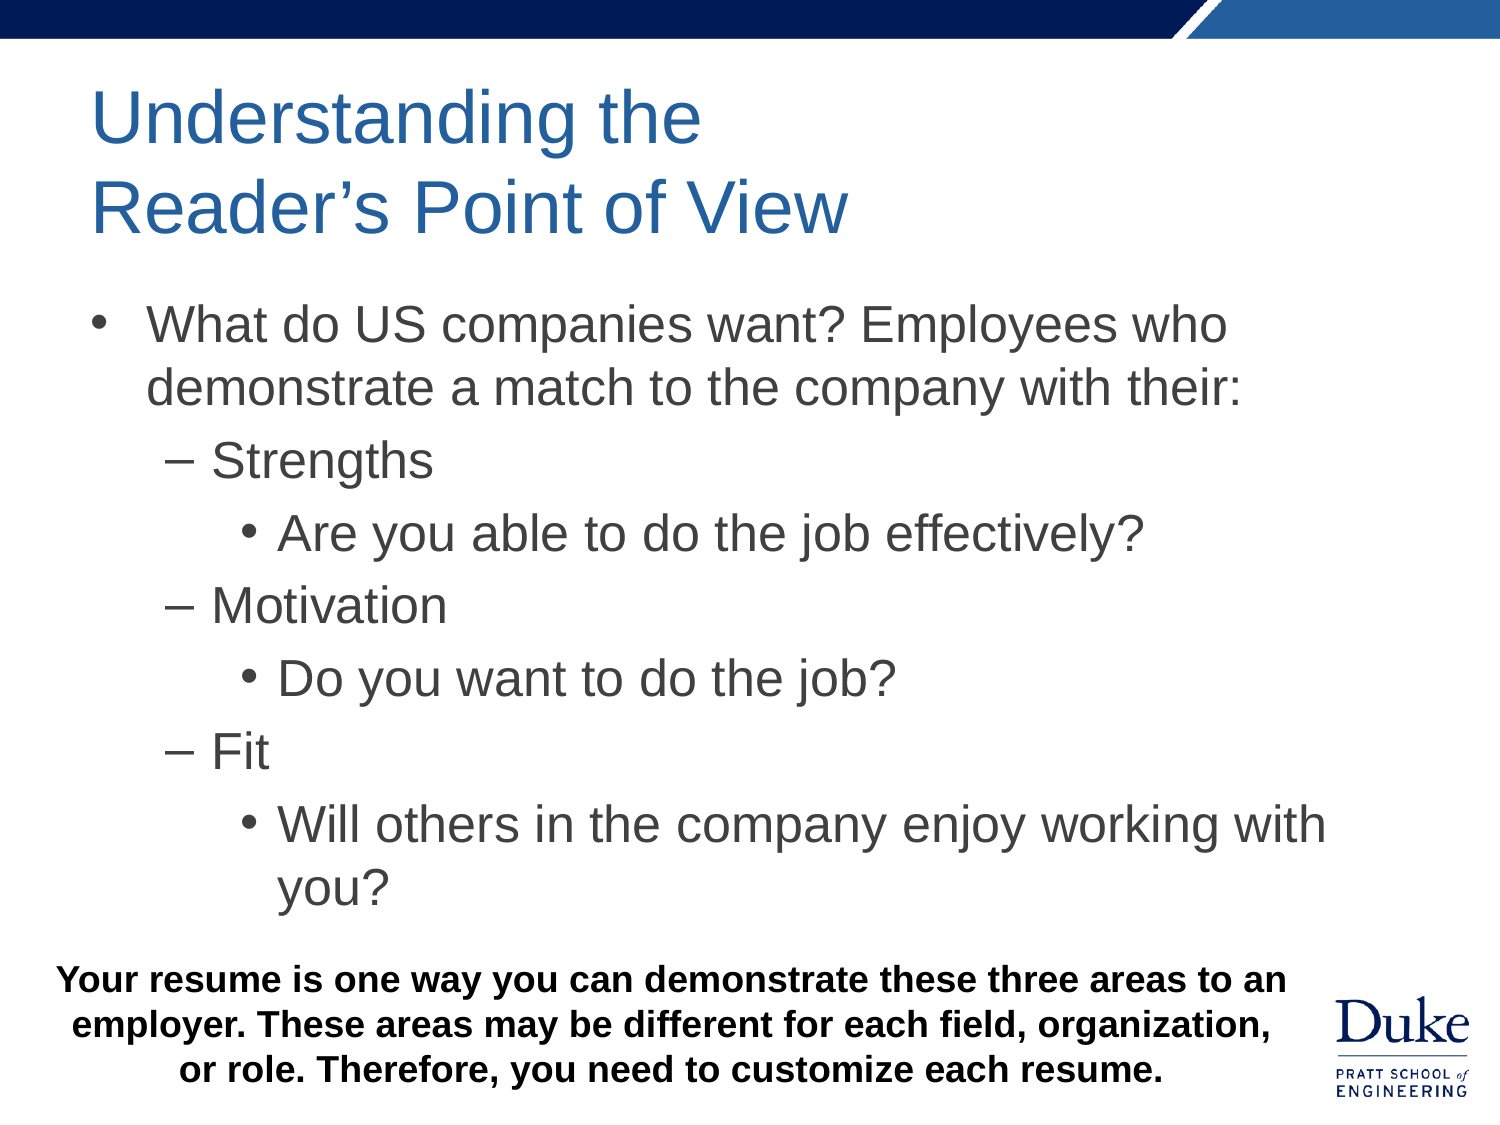

# Understanding the Reader’s Point of View
What do US companies want? Employees who demonstrate a match to the company with their:
Strengths
Are you able to do the job effectively?
Motivation
Do you want to do the job?
Fit
Will others in the company enjoy working with you?

Your resume is one way you can demonstrate these three areas to an employer. These areas may be different for each field, organization, or role. Therefore, you need to customize each resume.